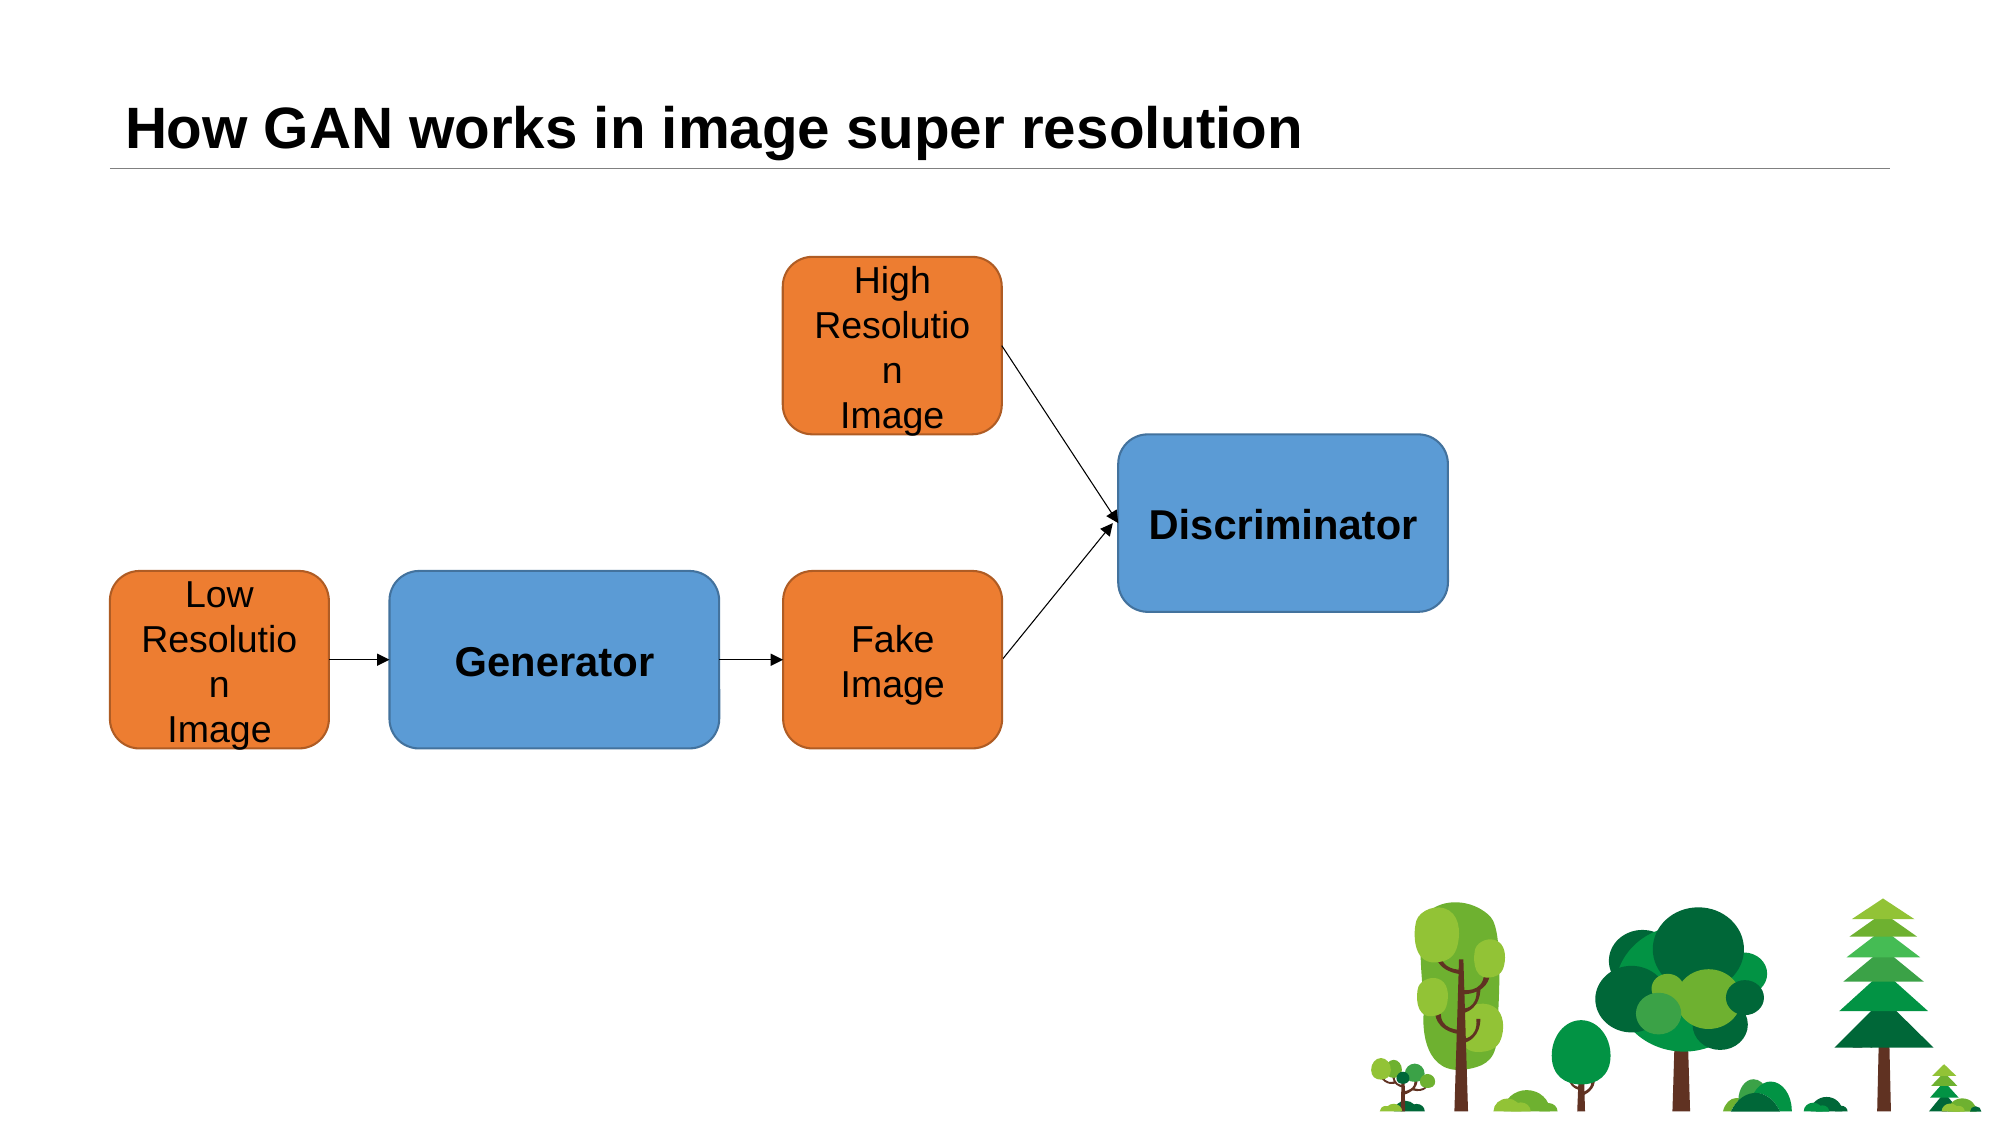

# How GAN works in image super resolution
High Resolution
Image
Discriminator
Low Resolution
Image
Fake
Image
Generator

24